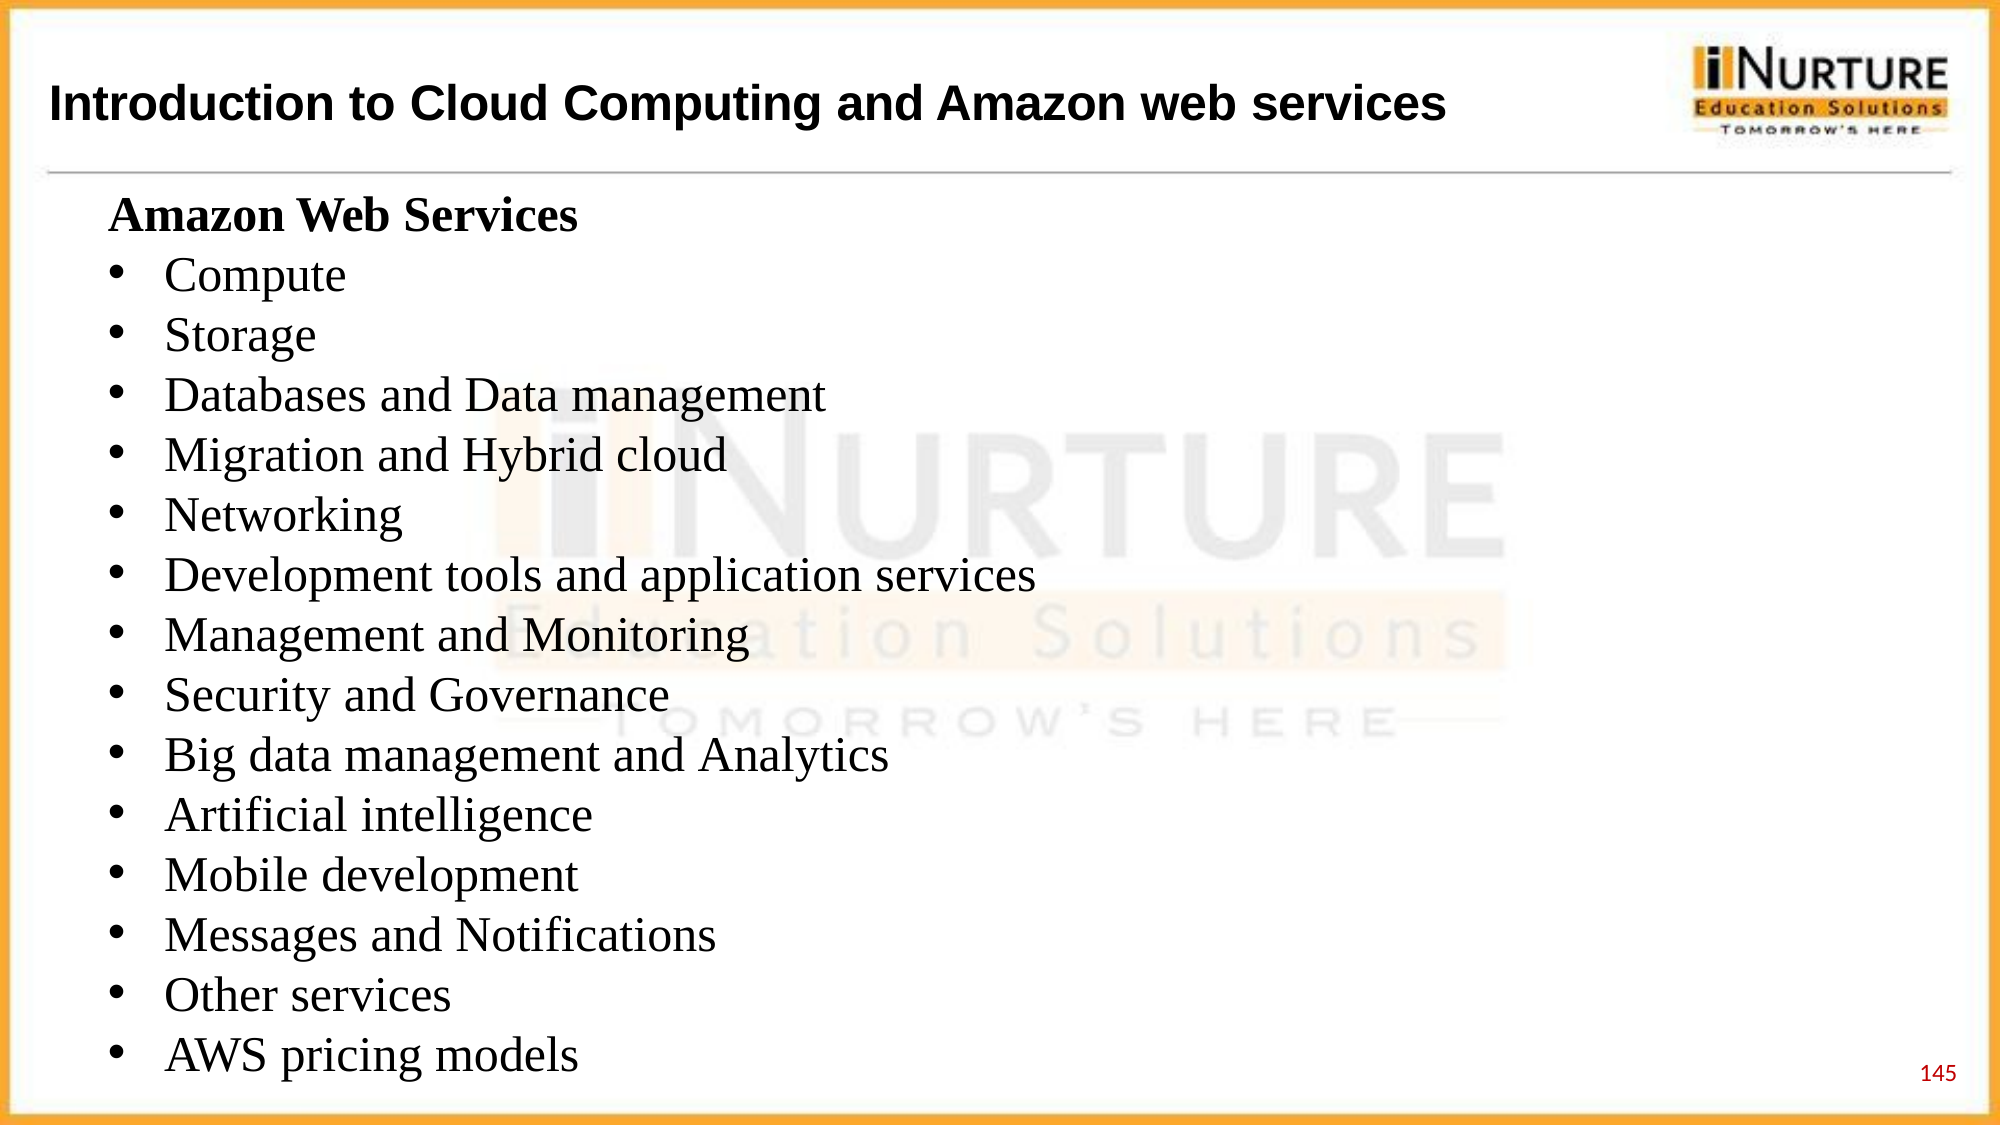

# Introduction to Cloud Computing and Amazon web services
Amazon Web Services
Compute
Storage
Databases and Data management
Migration and Hybrid cloud
Networking
Development tools and application services
Management and Monitoring
Security and Governance
Big data management and Analytics
Artificial intelligence
Mobile development
Messages and Notifications
Other services
AWS pricing models
145